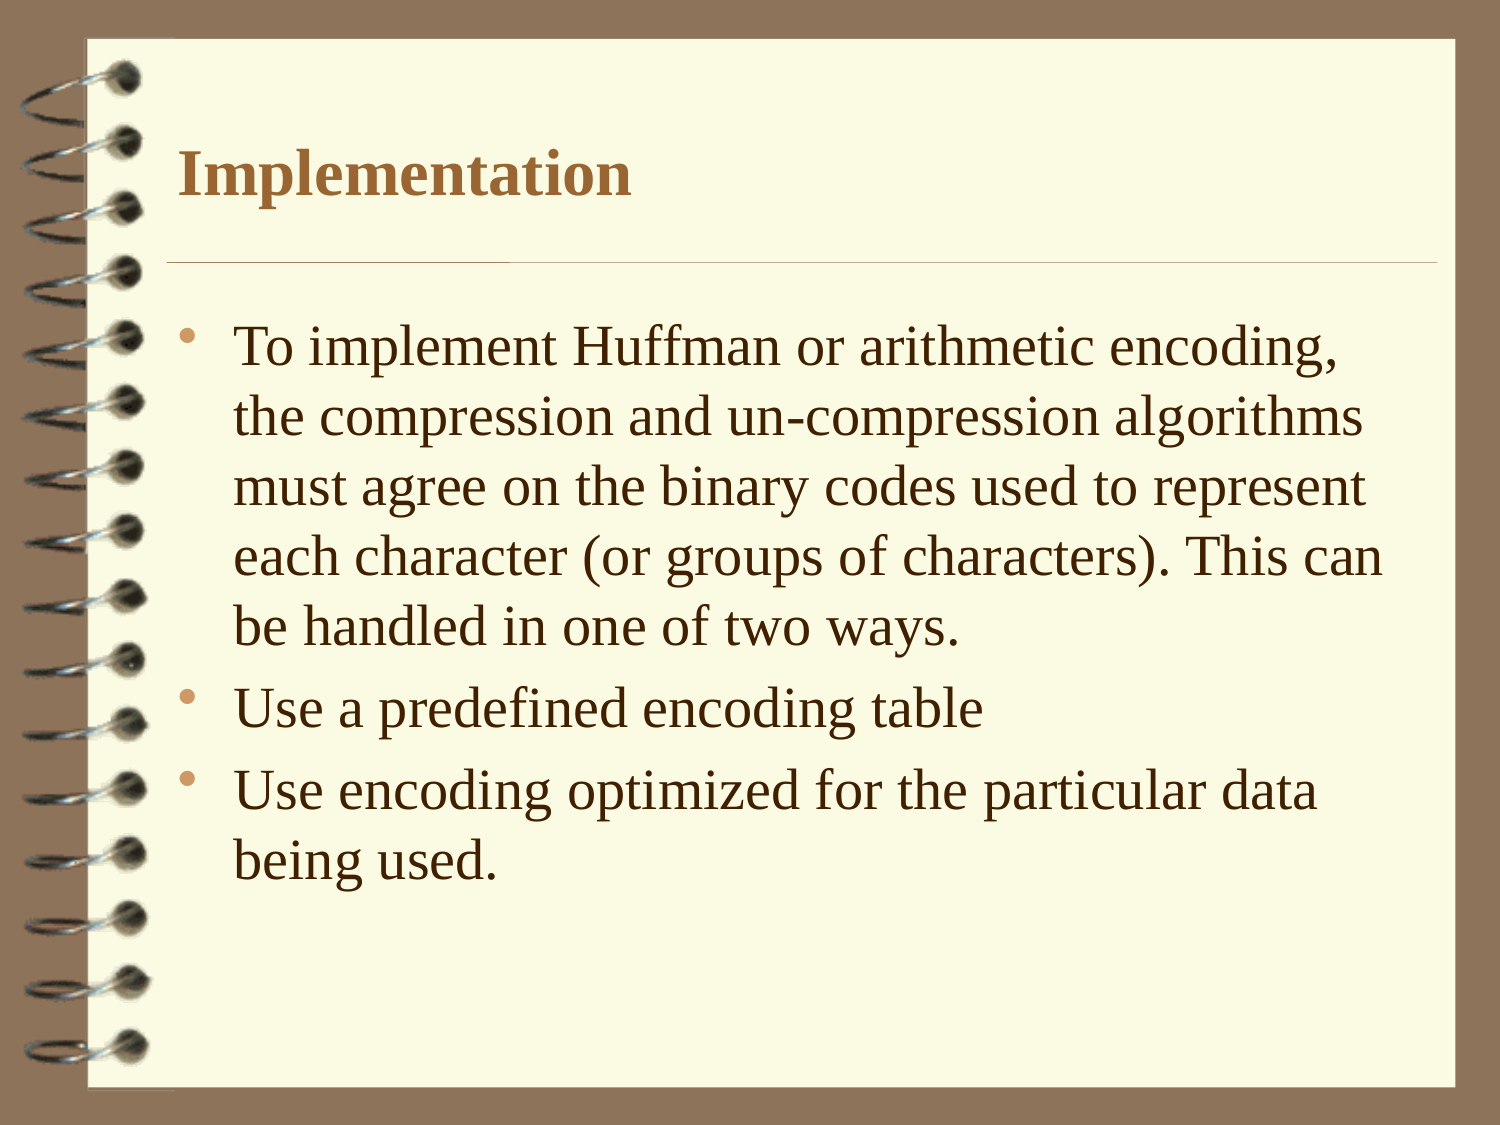

# Implementation
To implement Huffman or arithmetic encoding, the compression and un-compression algorithms must agree on the binary codes used to represent each character (or groups of characters). This can be handled in one of two ways.
Use a predefined encoding table
Use encoding optimized for the particular data being used.